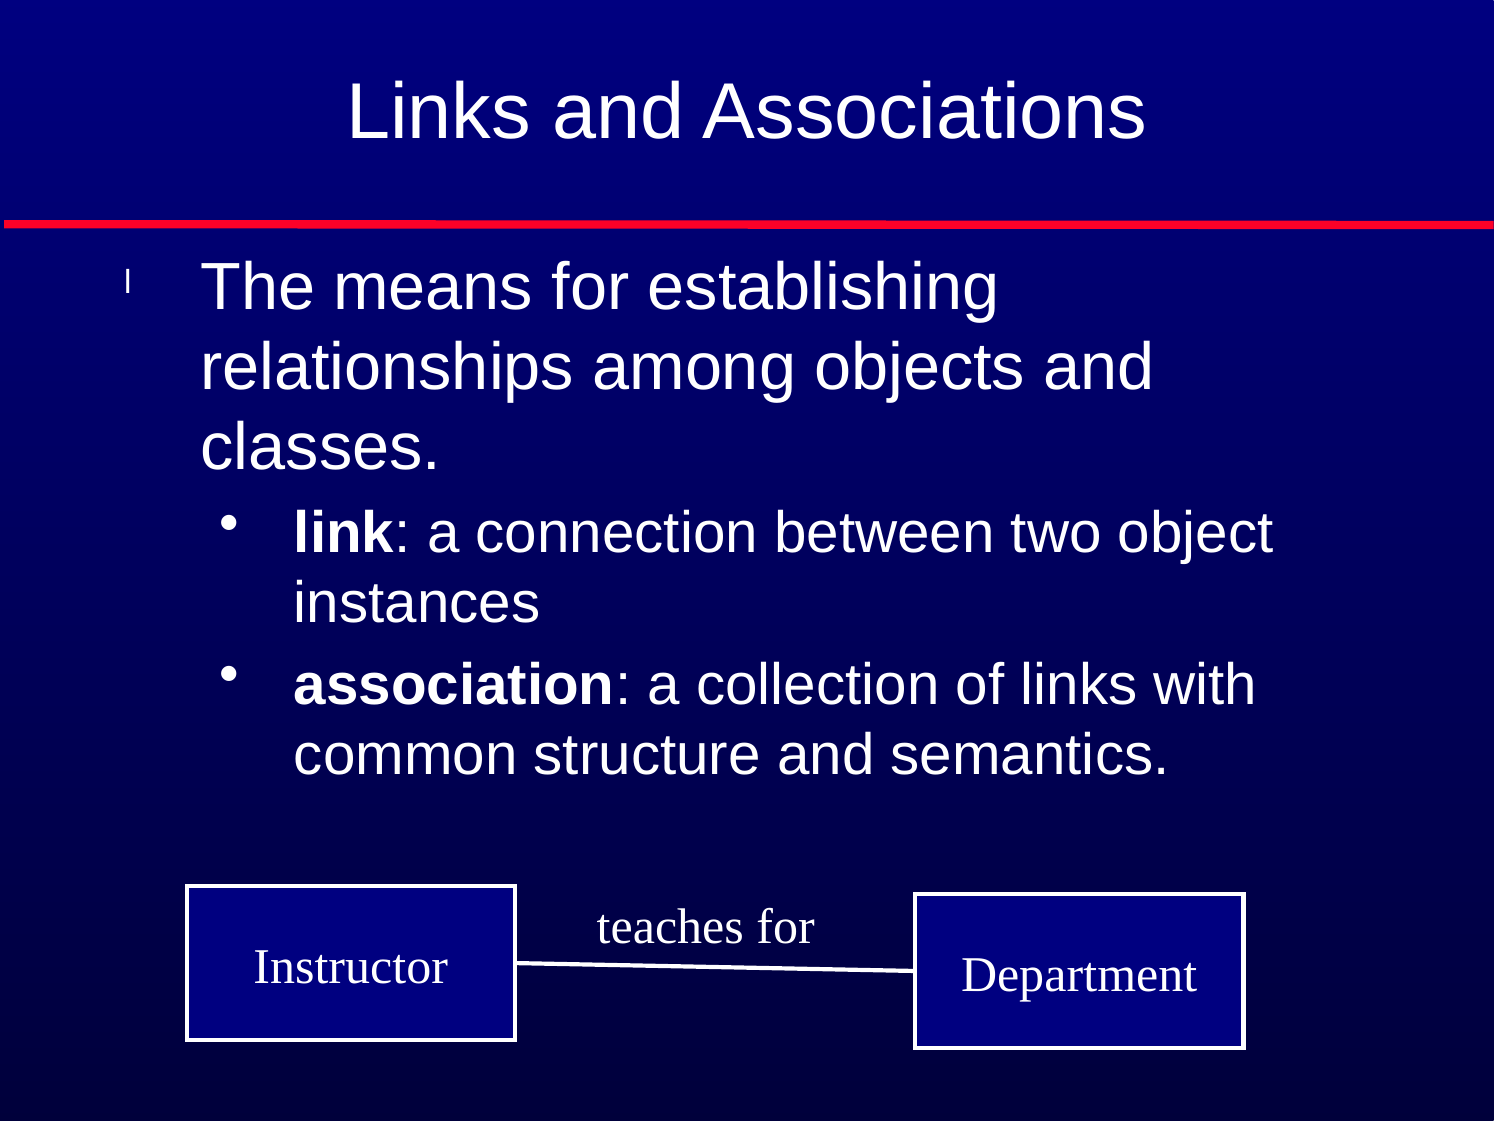

# Links and Associations
The means for establishing relationships among objects and classes.
link: a connection between two object instances
association: a collection of links with common structure and semantics.

Instructor
teaches for
Department